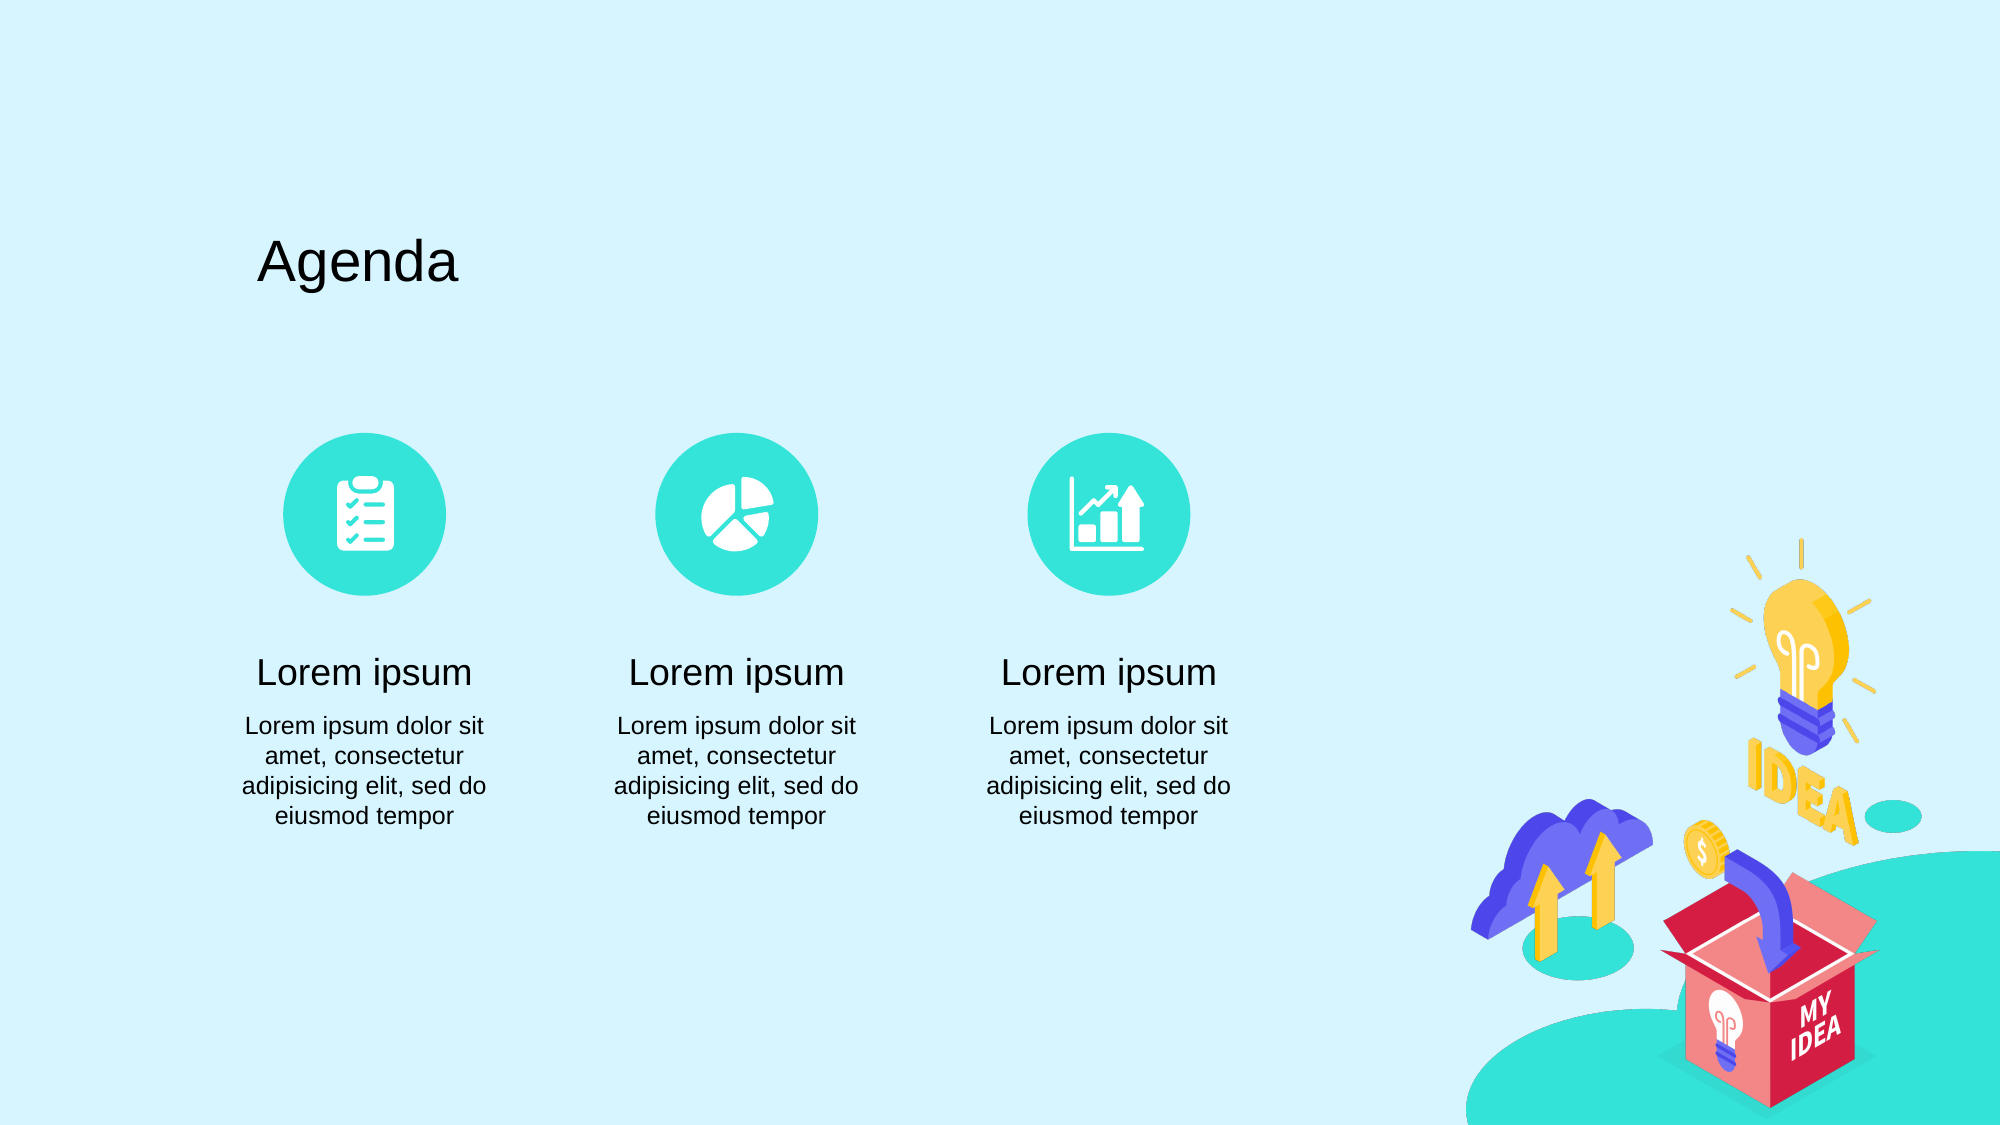

Agenda

Lorem ipsum
Lorem ipsum
Lorem ipsum
Lorem ipsum dolor sit amet, consectetur adipisicing elit, sed do eiusmod tempor
Lorem ipsum dolor sit amet, consectetur adipisicing elit, sed do eiusmod tempor
Lorem ipsum dolor sit amet, consectetur adipisicing elit, sed do eiusmod tempor